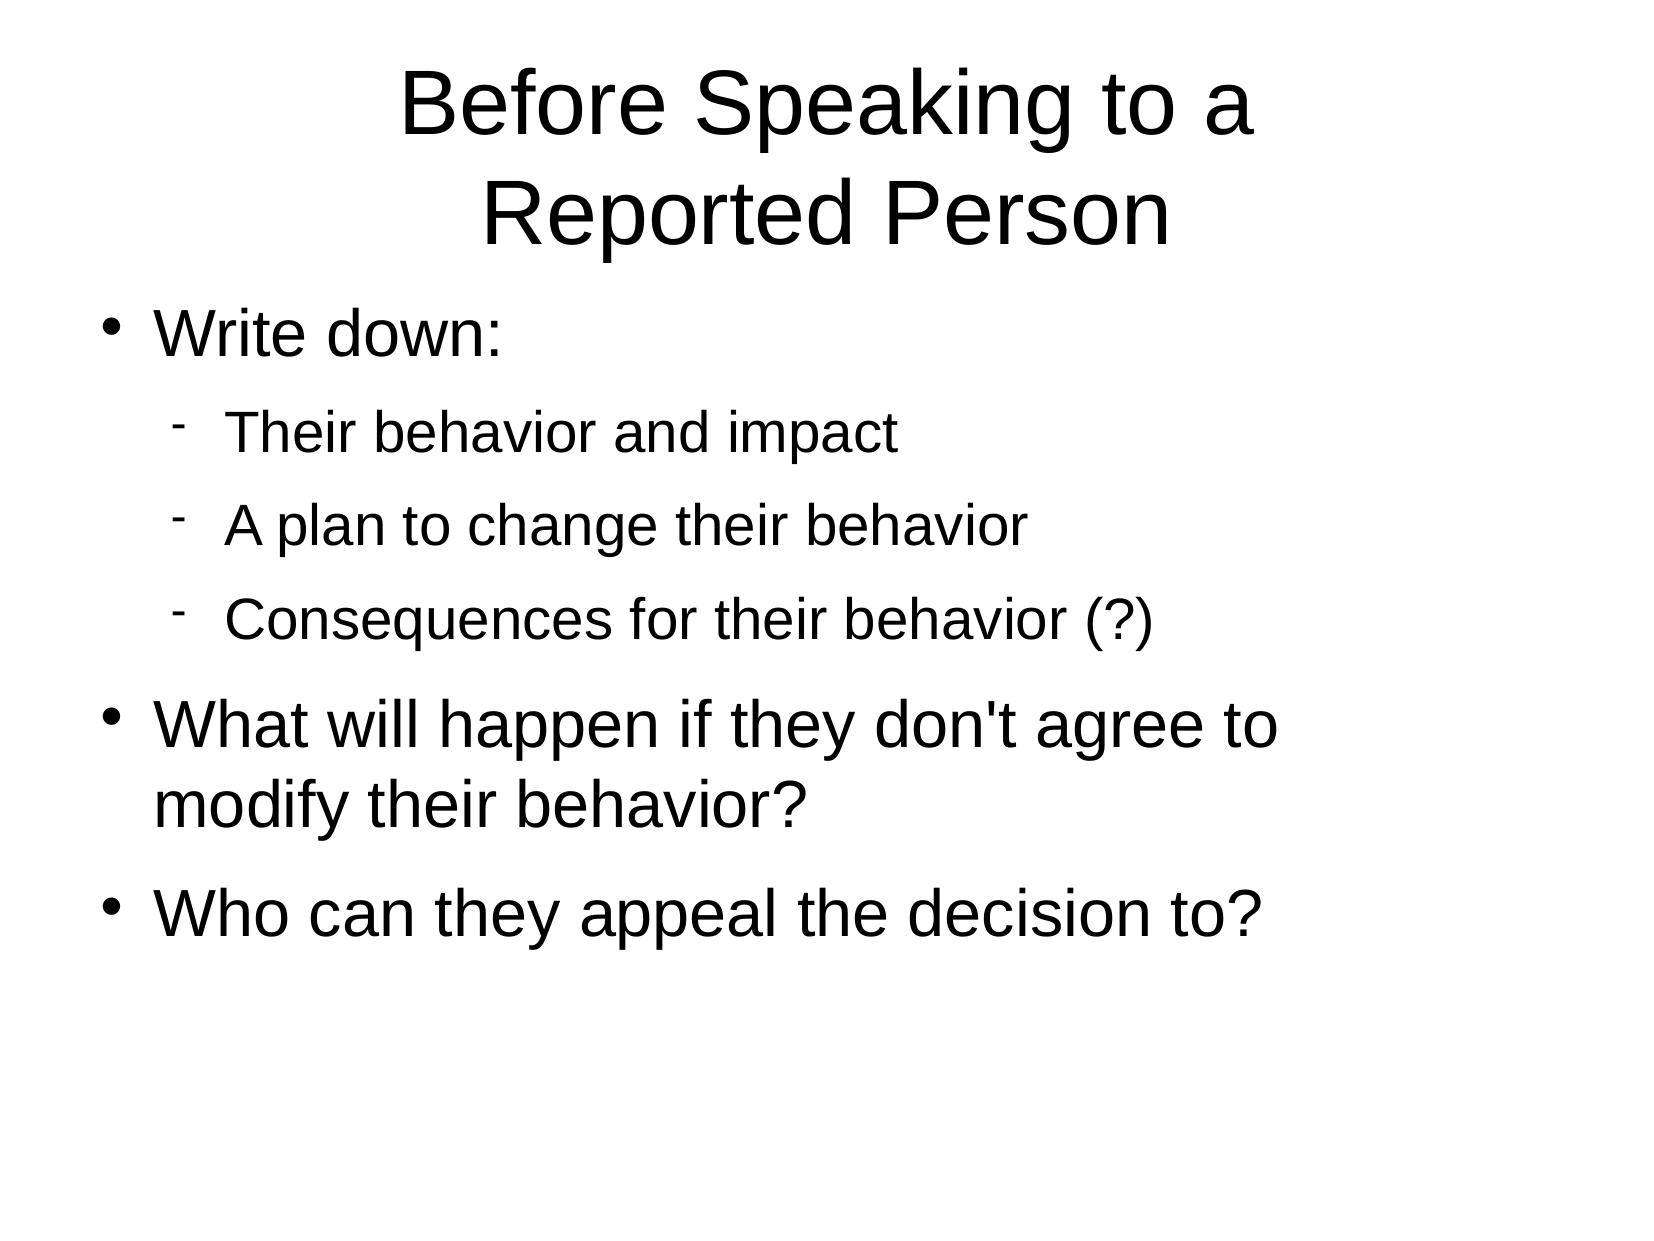

Before Speaking to a
Reported Person
Write down:
Their behavior and impact
A plan to change their behavior
Consequences for their behavior (?)
What will happen if they don't agree to
modify their behavior?
Who can they appeal the decision to?